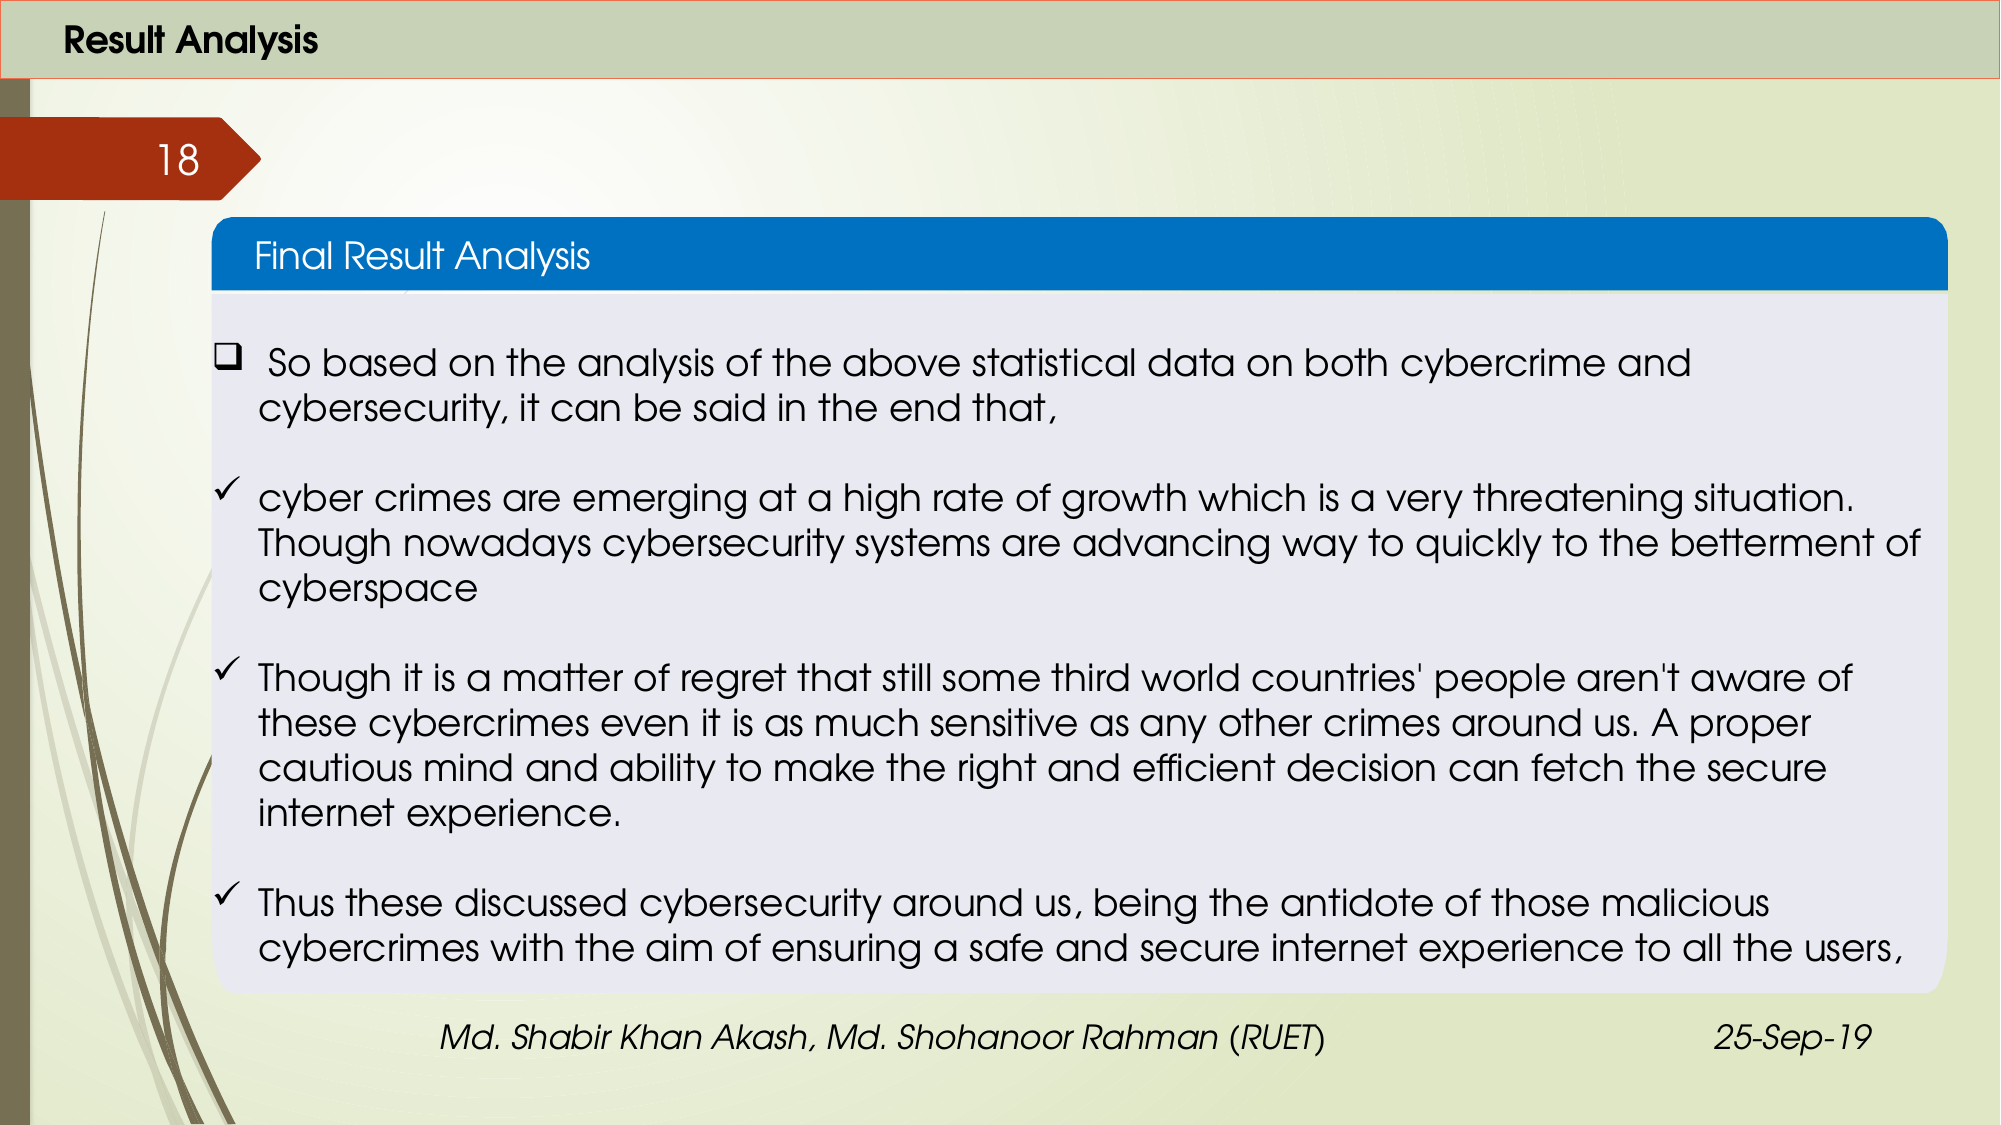

Result Analysis

18

    Final Result Analysis

 So based on the analysis of the above statistical data on both cybercrime and  cybersecurity, it can be said in the end that,

cyber crimes are emerging at a high rate of growth which is a very threatening situation. Though nowadays cybersecurity systems are advancing way to quickly to the betterment of cyberspace

Though it is a matter of regret that still some third world countries' people aren't aware of these cybercrimes even it is as much sensitive as any other crimes around us. A proper cautious mind and ability to make the right and efficient decision can fetch the secure internet experience.

Thus these discussed cybersecurity around us, being the antidote of those malicious cybercrimes with the aim of ensuring a safe and secure internet experience to all the users,
25-Sep-19
Md. Shabir Khan Akash, Md. Shohanoor Rahman (RUET)